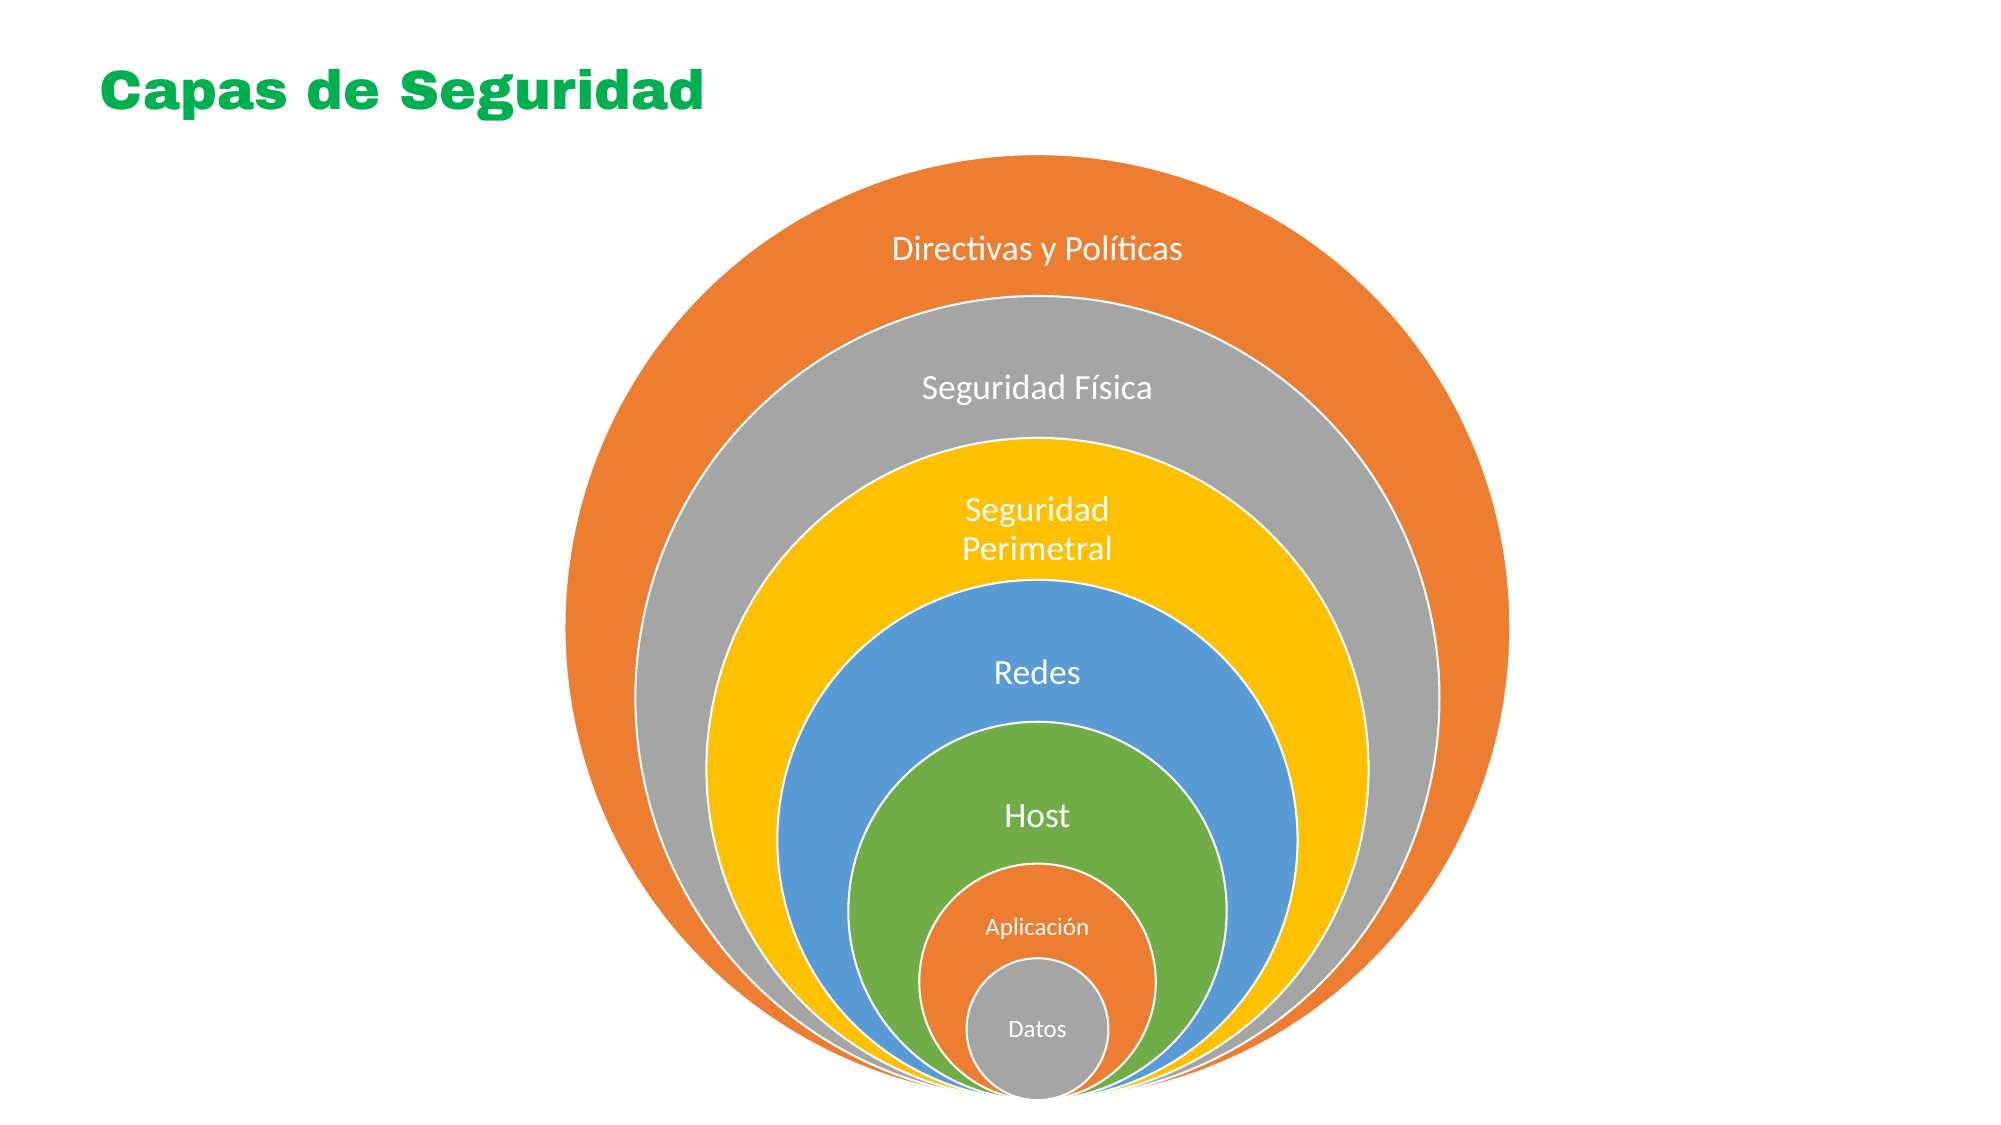

Capas de Seguridad

Directivas y Políticas

Seguridad Física

Seguridad Perimetral

Redes

Host

Aplicación

Datos